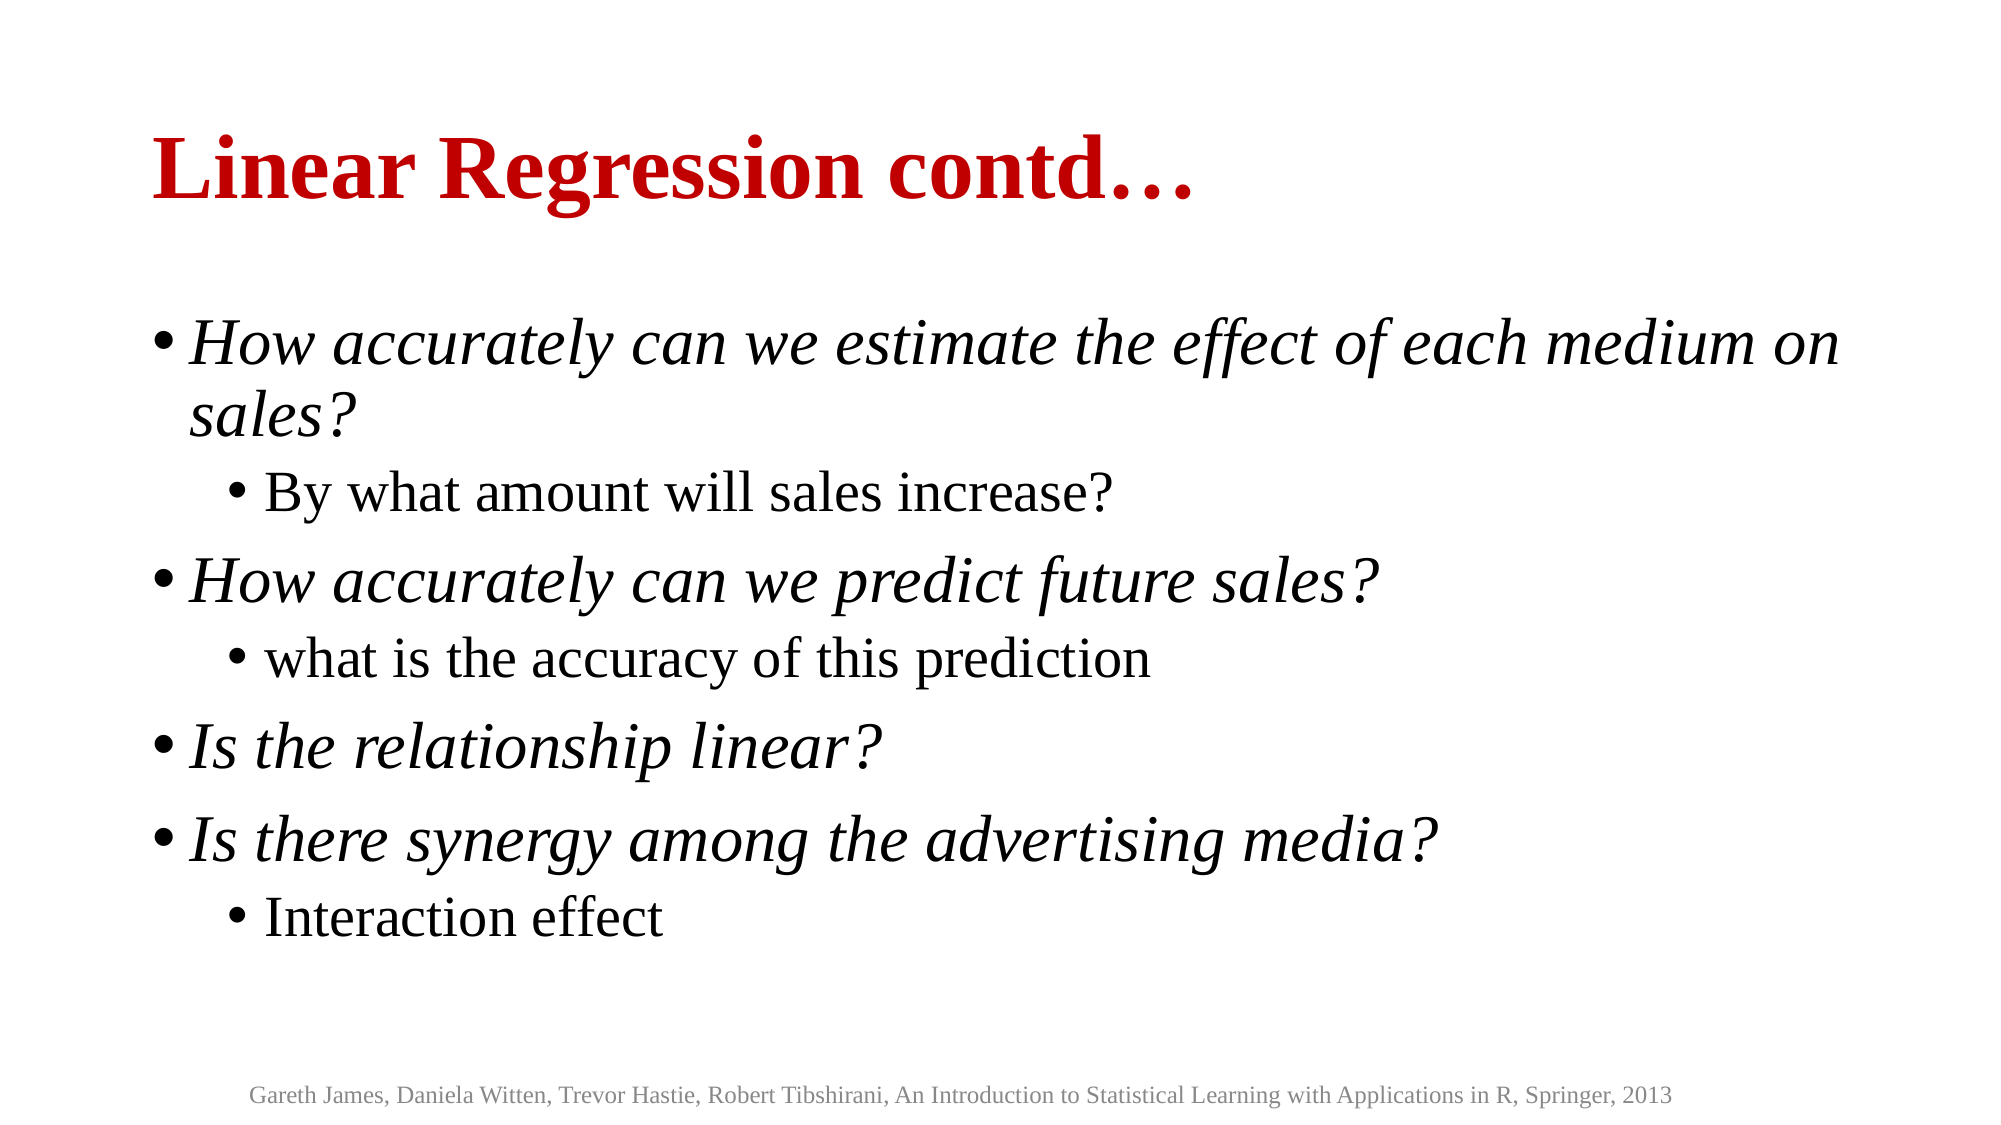

# Linear Regression contd…
How accurately can we estimate the effect of each medium on sales?
By what amount will sales increase?
How accurately can we predict future sales?
what is the accuracy of this prediction
Is the relationship linear?
Is there synergy among the advertising media?
Interaction effect

Gareth James, Daniela Witten, Trevor Hastie, Robert Tibshirani, An Introduction to Statistical Learning with Applications in R, Springer, 2013